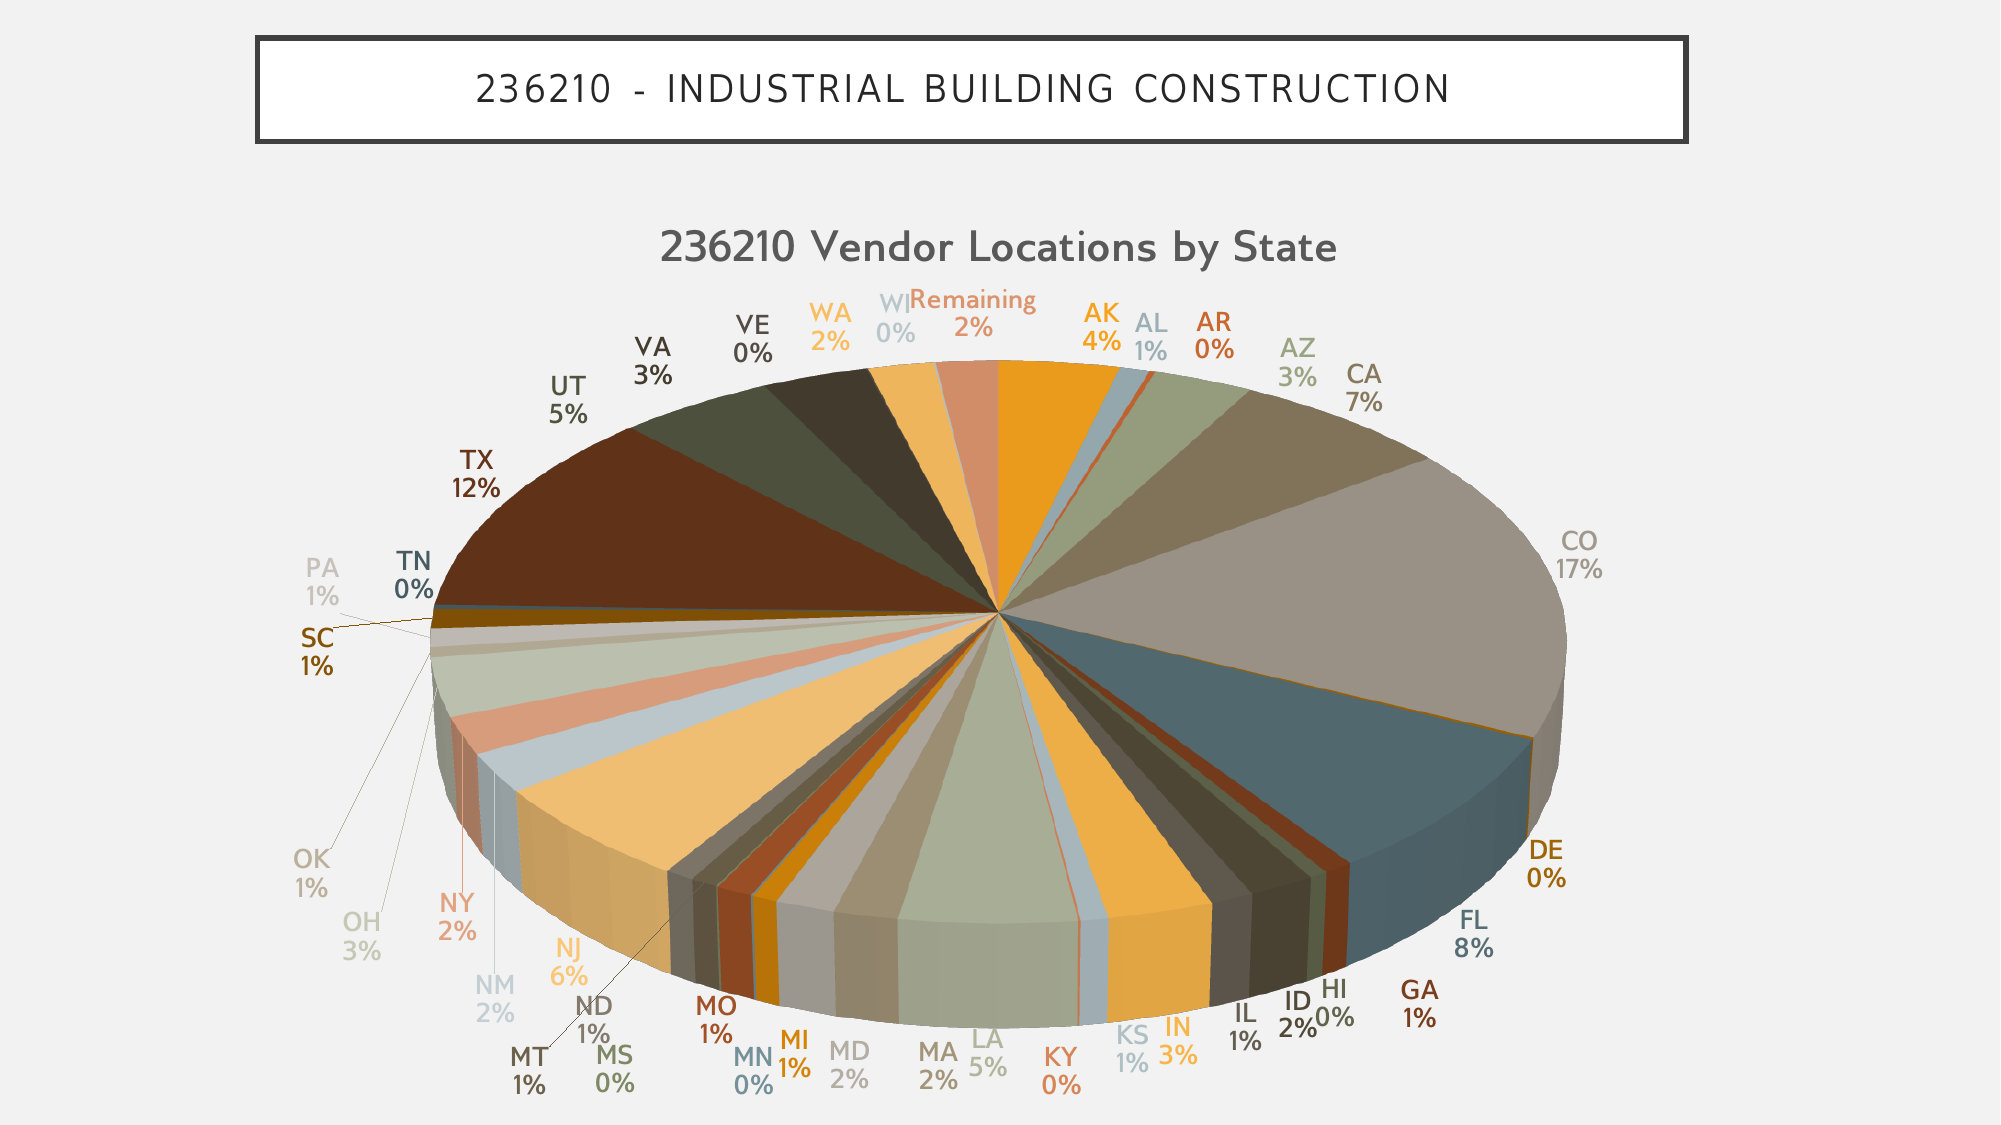

# 236210 - Industrial Building Construction

[unsupported chart]